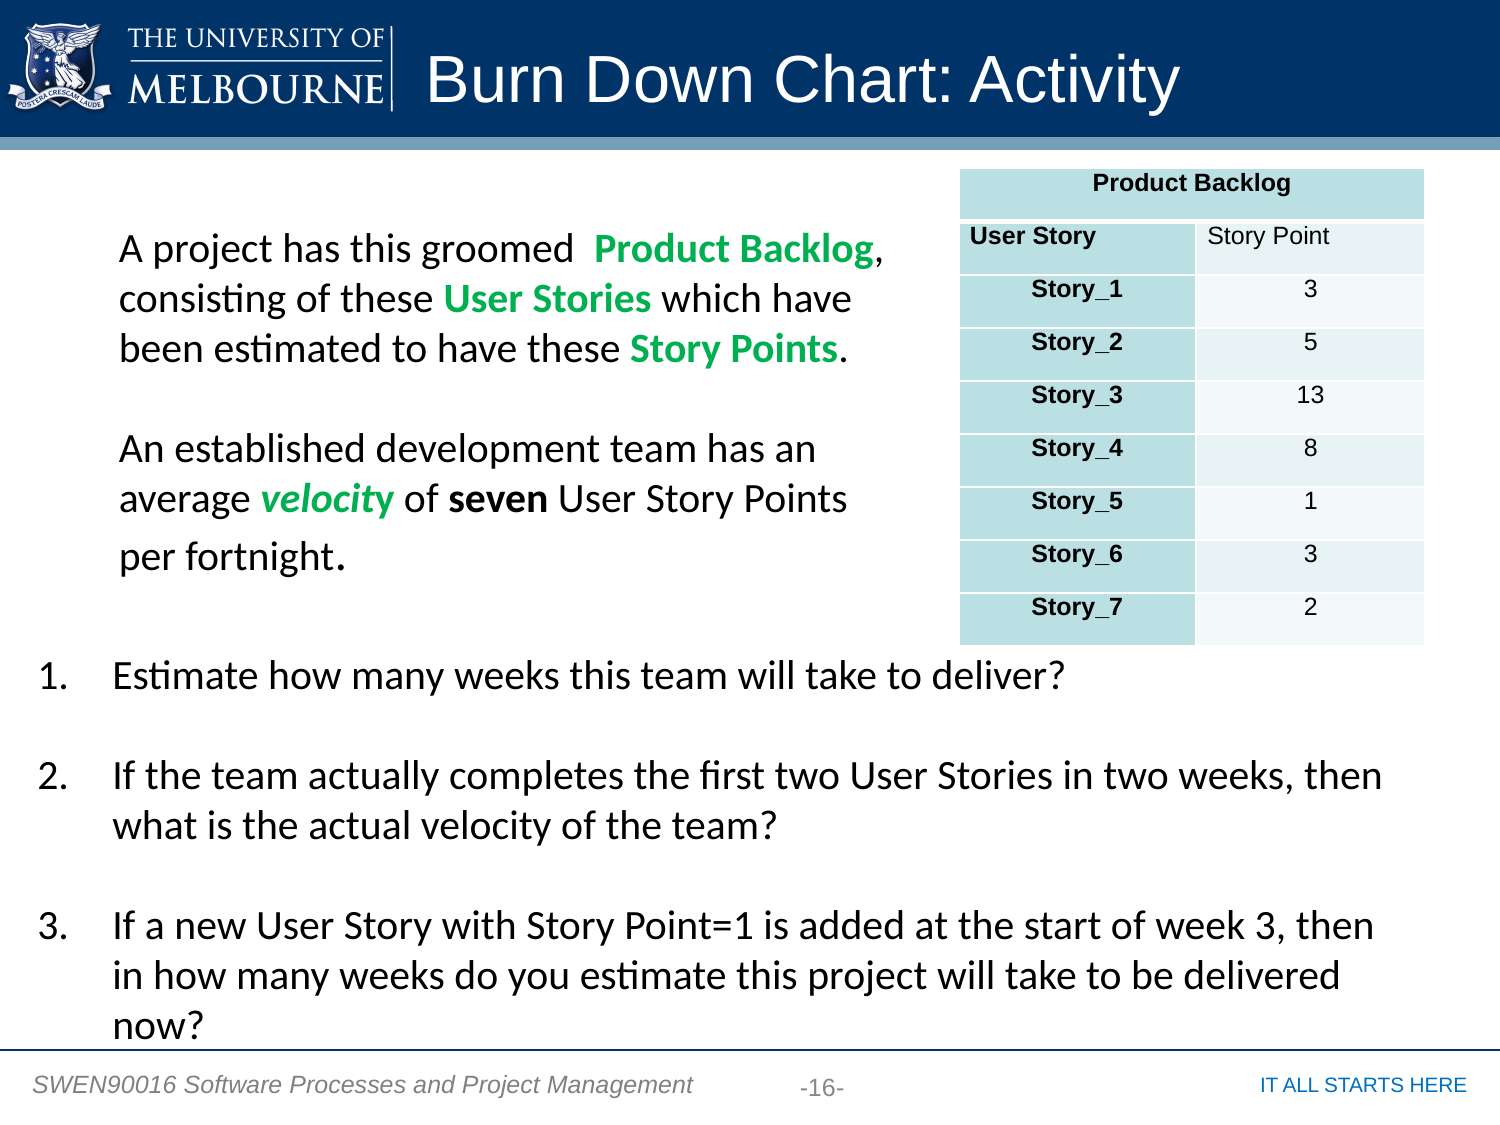

Burn Down Chart: Activity
| Product Backlog |  |
| --- | --- |
| User Story | Story Point |
| Story\_1 | 3 |
| Story\_2 | 5 |
| Story\_3 | 13 |
| Story\_4 | 8 |
| Story\_5 | 1 |
| Story\_6 | 3 |
| Story\_7 | 2 |
A project has this groomed  Product Backlog, consisting of these User Stories which have been estimated to have these Story Points.

An established development team has an average velocity of seven User Story Points per fortnight.
Estimate how many weeks this team will take to deliver?

If the team actually completes the first two User Stories in two weeks, then what is the actual velocity of the team?

If a new User Story with Story Point=1 is added at the start of week 3, then in how many weeks do you estimate this project will take to be delivered now?
-16-